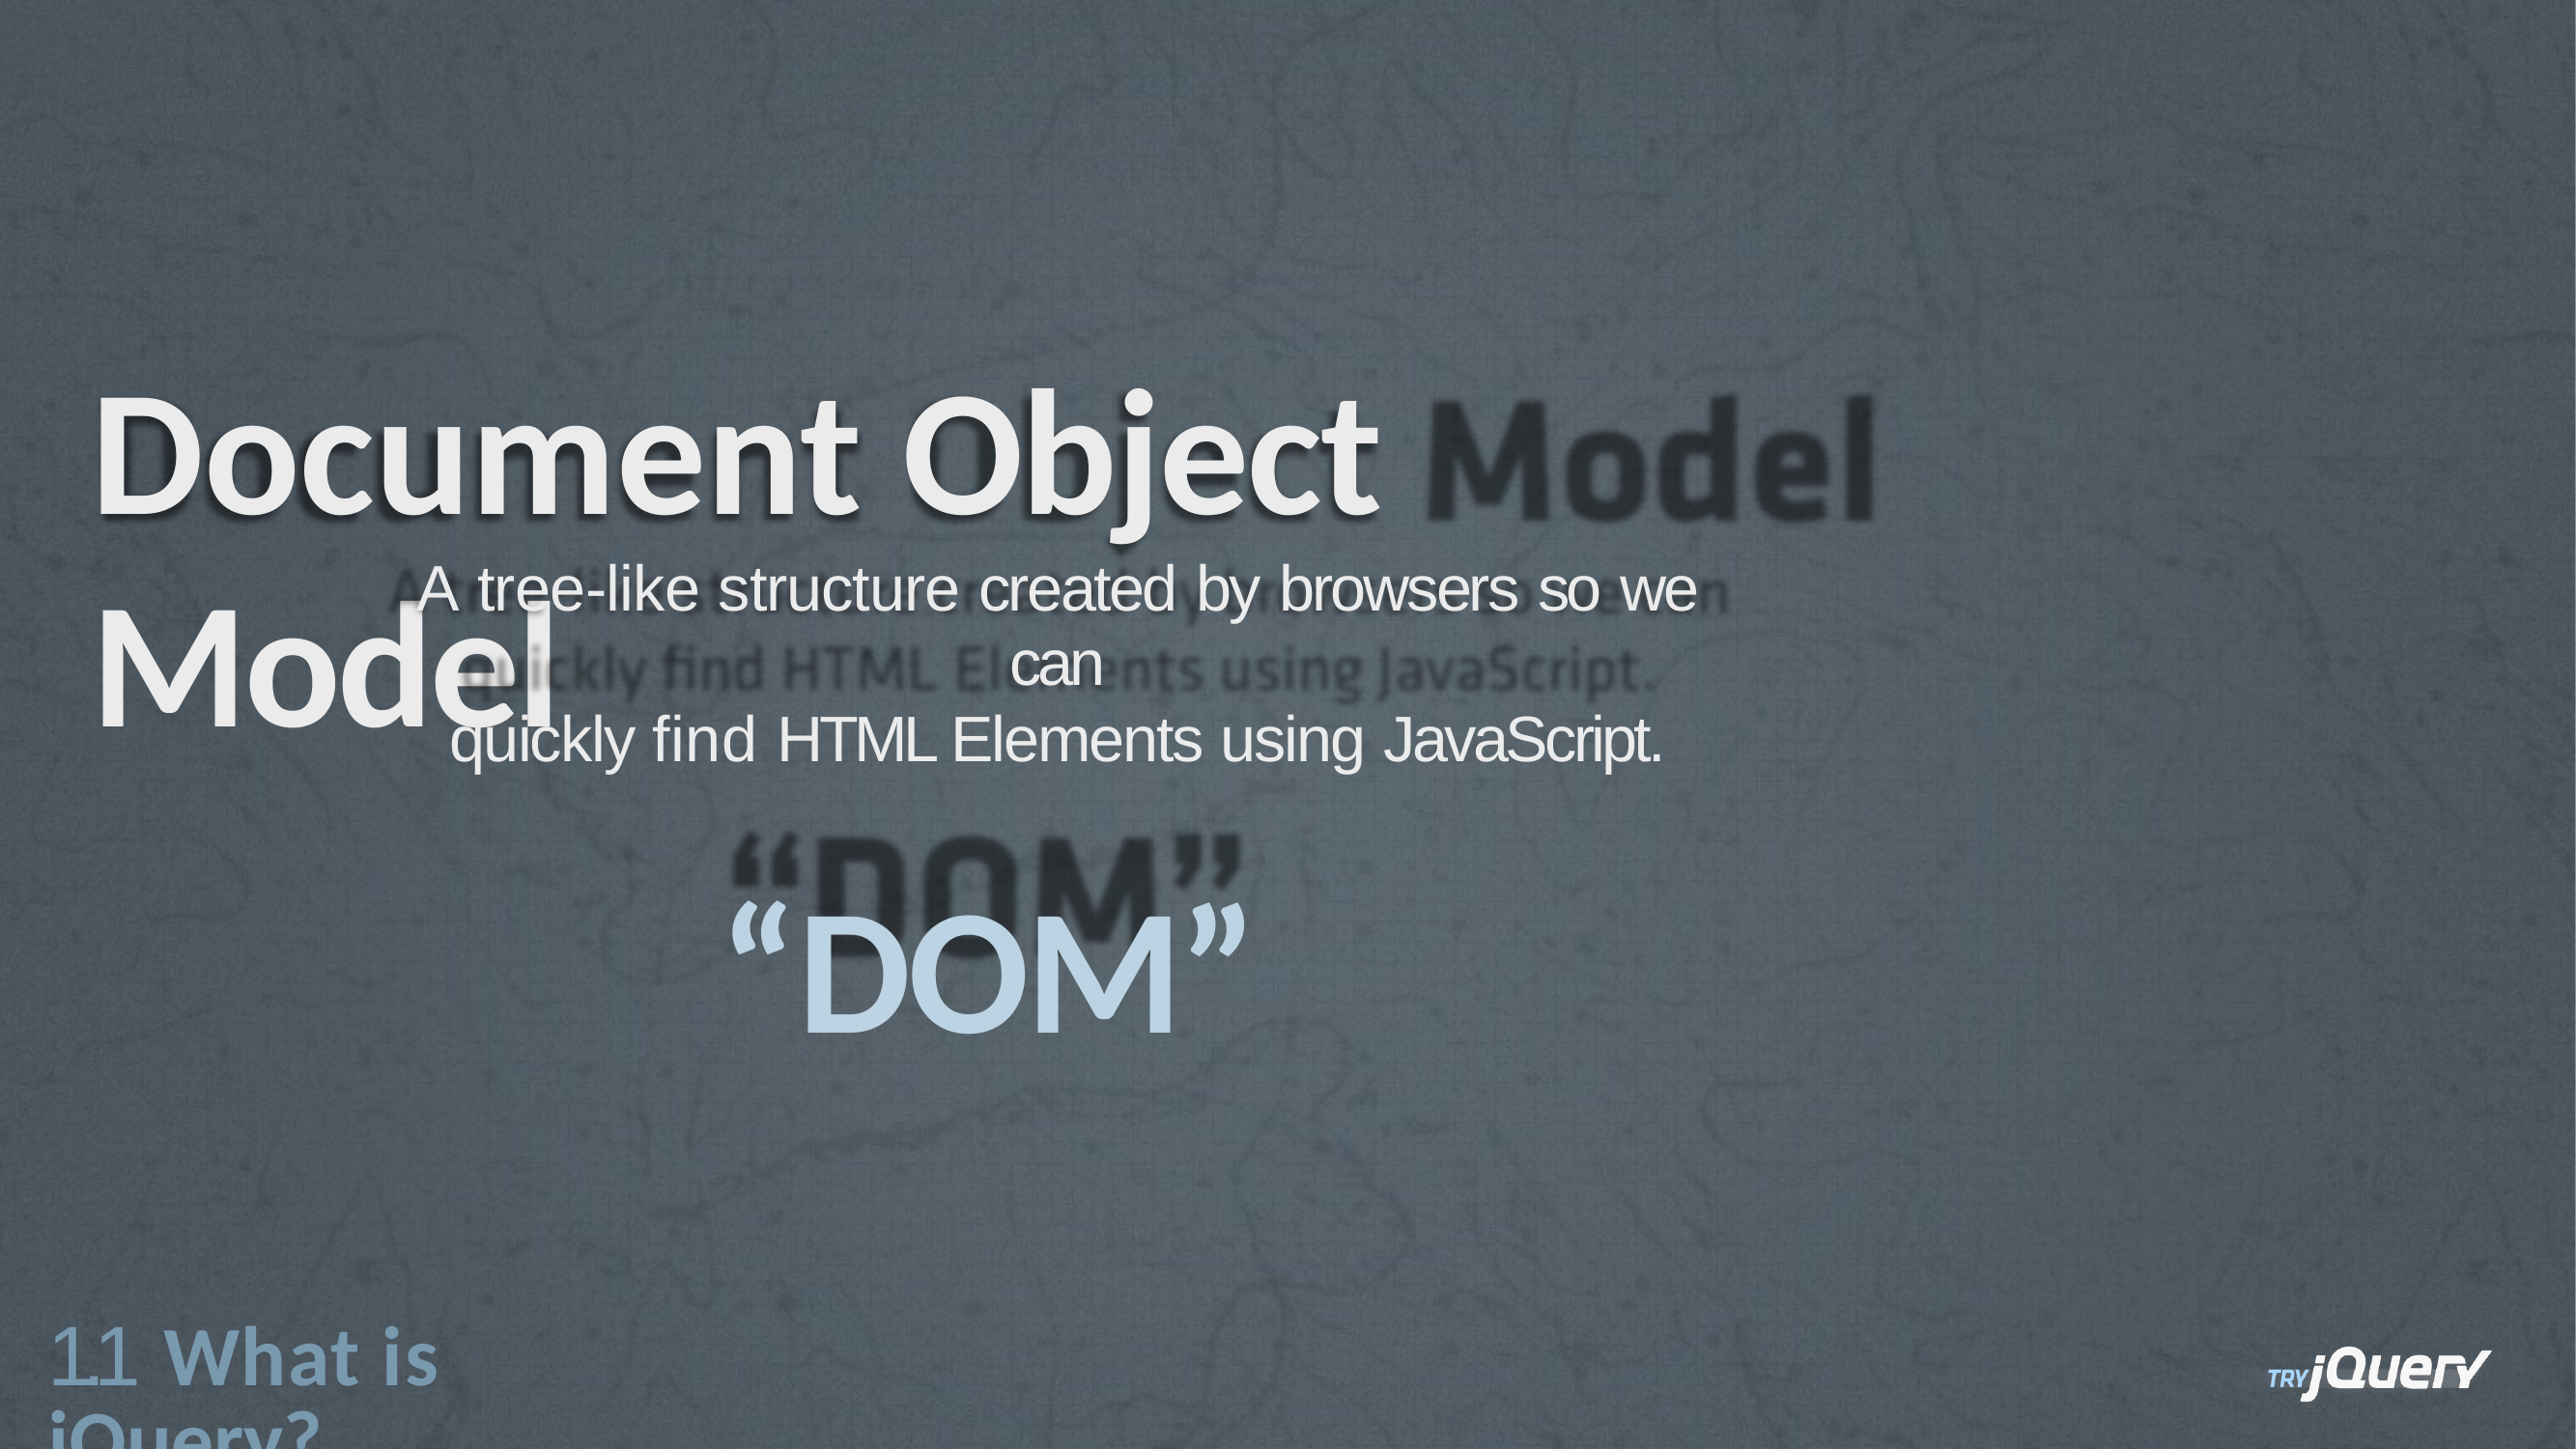

# Document Object Model

A tree-like structure created by browsers so we can
quickly find HTML Elements using JavaScript.

“DOM”

1.1  What is jQuery?